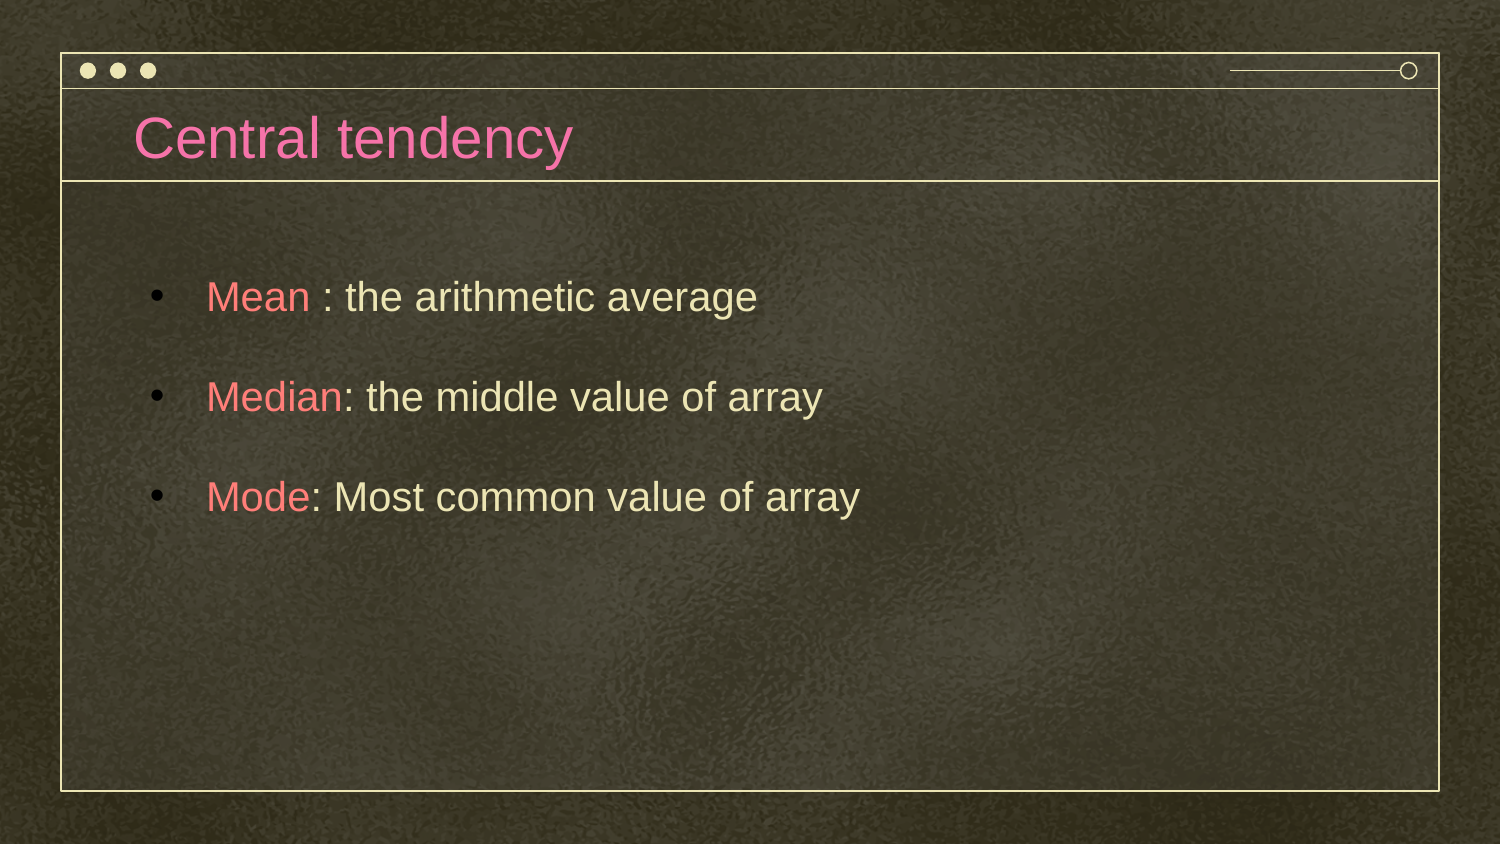

# Central tendency
Mean : the arithmetic average

Median: the middle value of array

Mode: Most common value of array